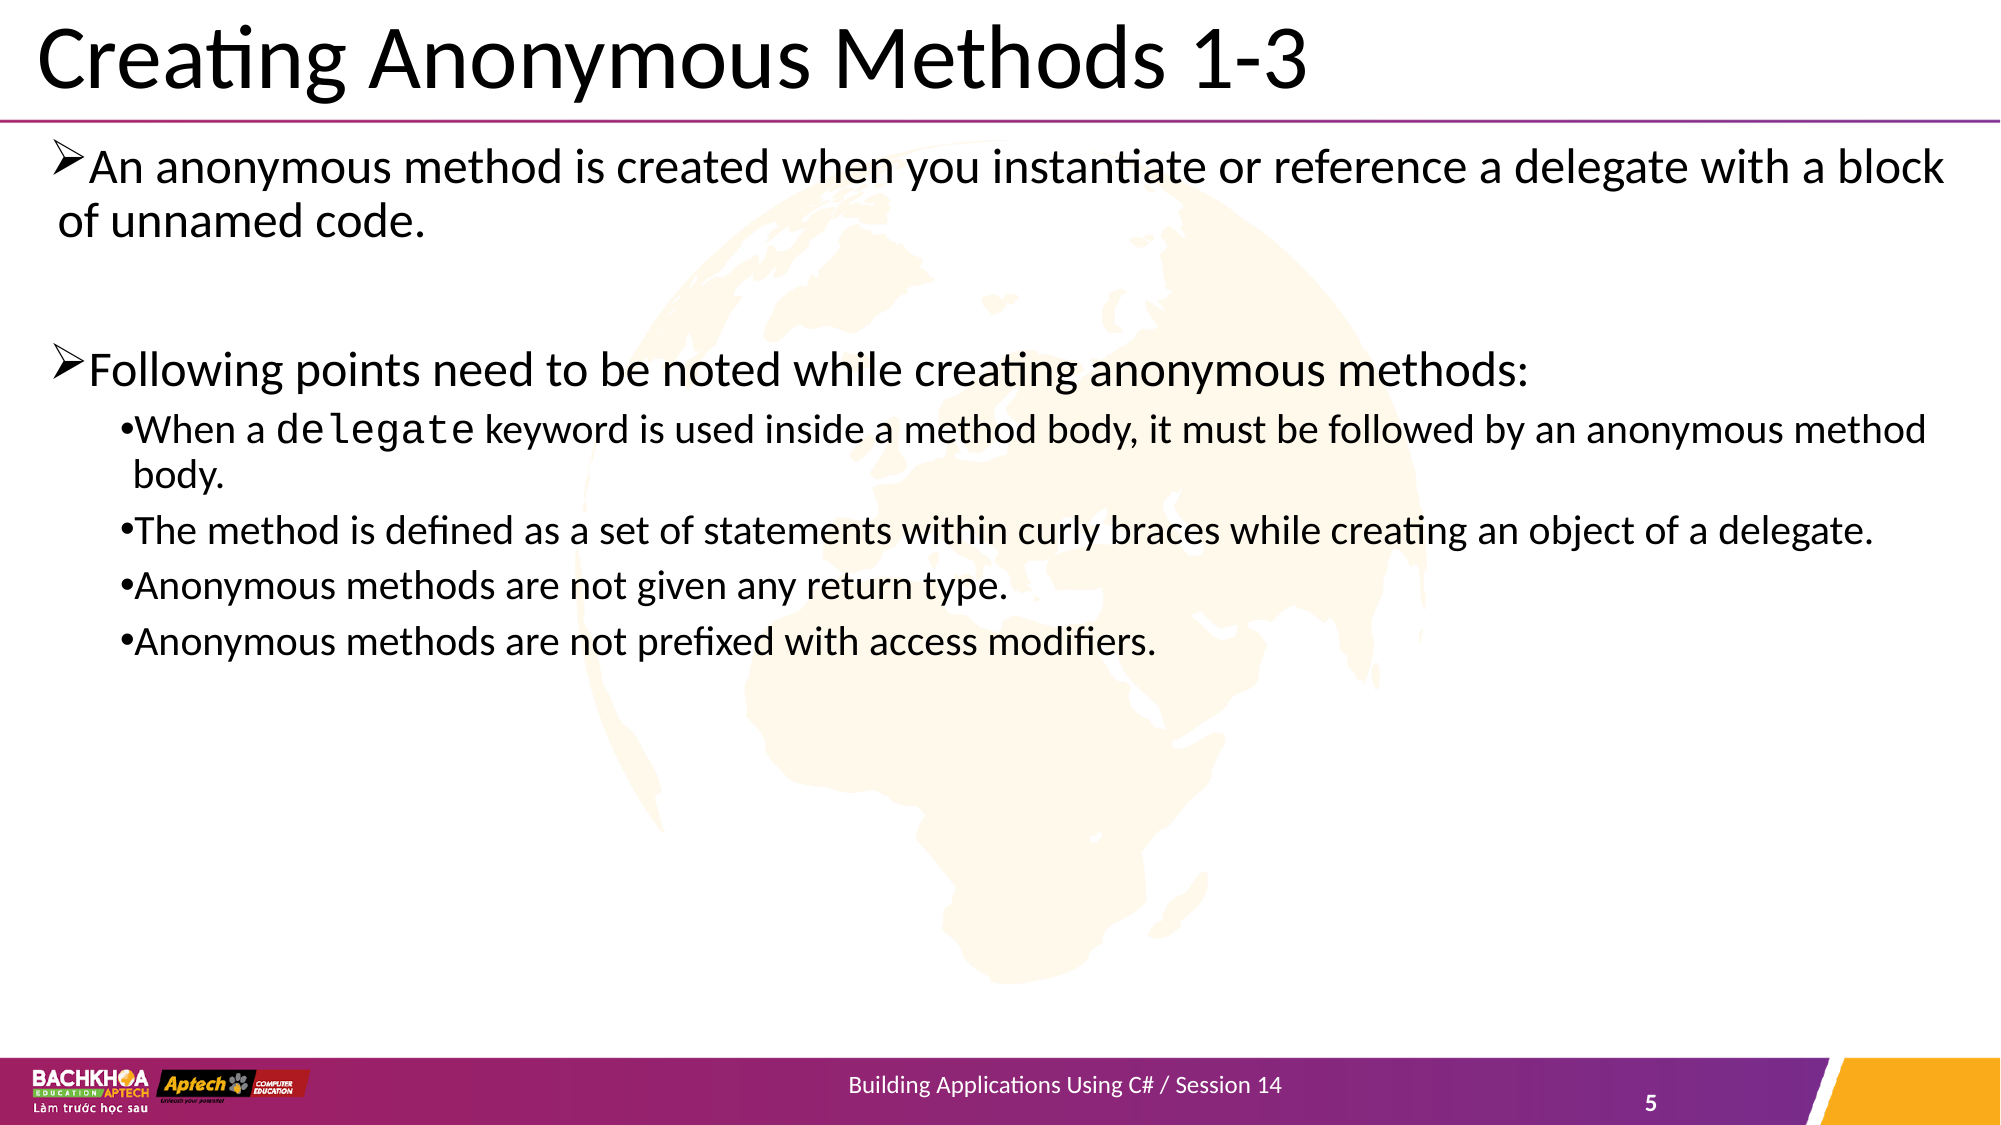

# Creating Anonymous Methods 1-3
An anonymous method is created when you instantiate or reference a delegate with a block of unnamed code.

Following points need to be noted while creating anonymous methods:
When a delegate keyword is used inside a method body, it must be followed by an anonymous method body.
The method is defined as a set of statements within curly braces while creating an object of a delegate.
Anonymous methods are not given any return type.
Anonymous methods are not prefixed with access modifiers.

Building Applications Using C# / Session 14
5